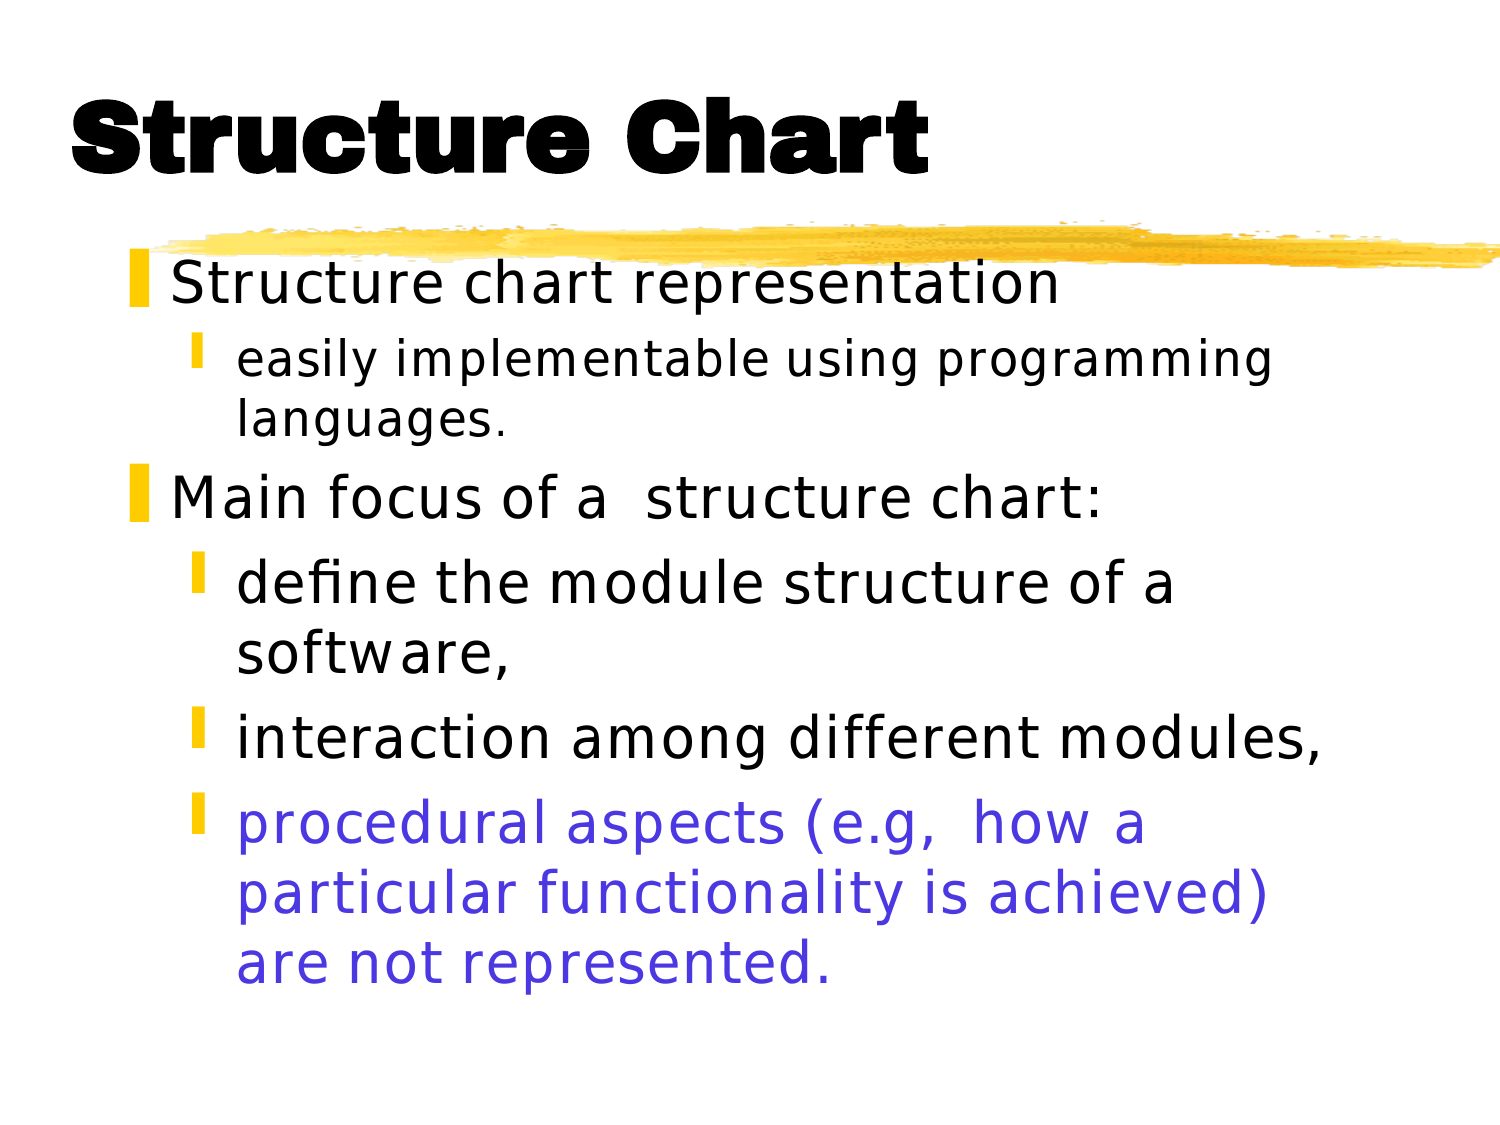

# Structure Chart
Structure chart representation
easily implementable using programming languages.
Main focus of a  structure chart:
define the module structure of a software,
interaction among different modules,
procedural aspects (e.g,  how a particular functionality is achieved) are not represented.